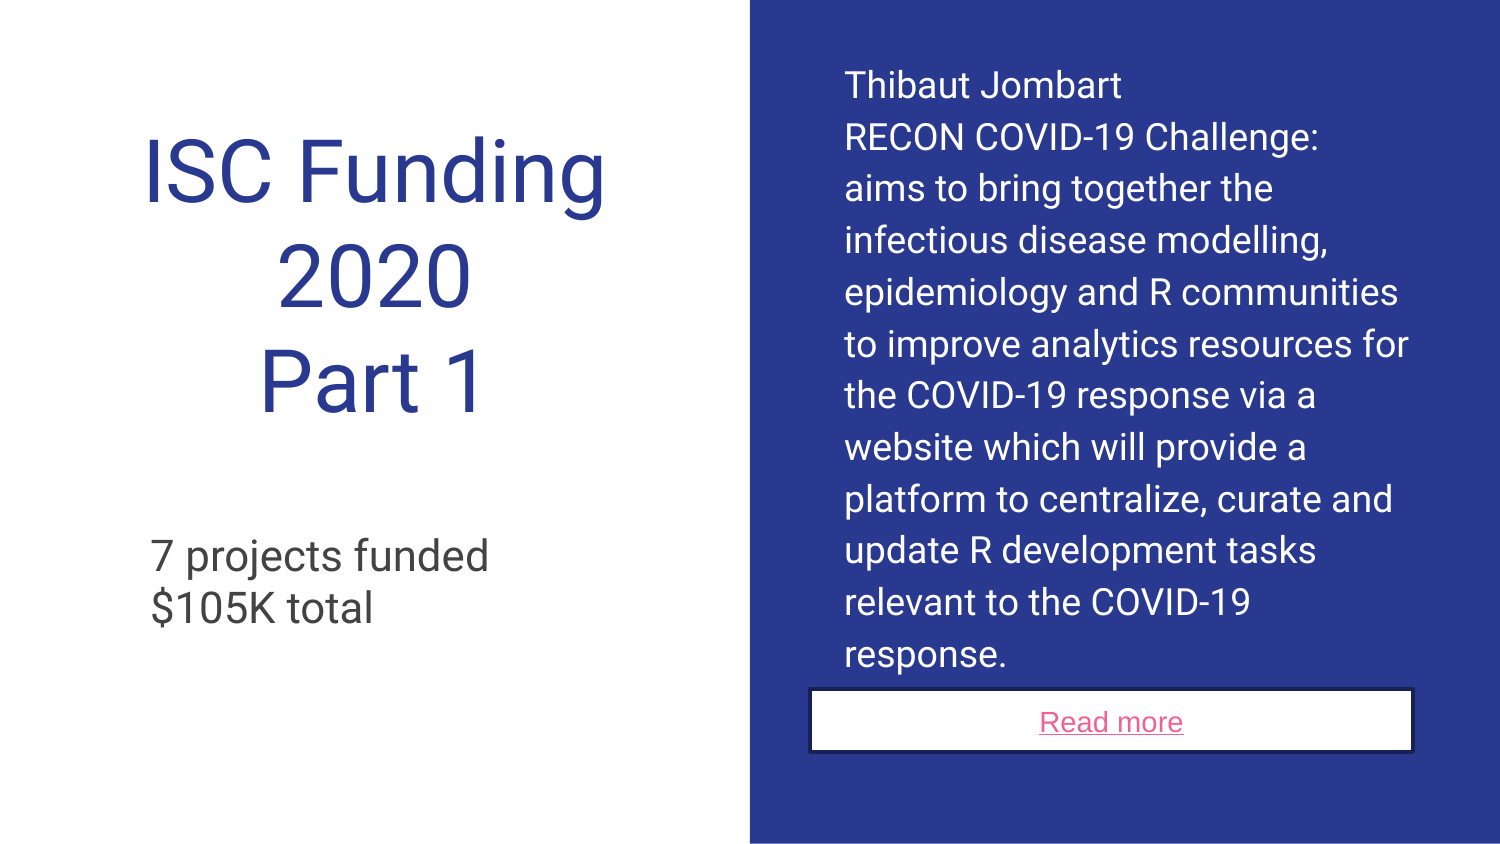

Thibaut Jombart
RECON COVID-19 Challenge:
aims to bring together the infectious disease modelling, epidemiology and R communities to improve analytics resources for the COVID-19 response via a website which will provide a platform to centralize, curate and update R development tasks relevant to the COVID-19 response.
# ISC Funding 2020 Part 1
7 projects funded
$105K total
Read more